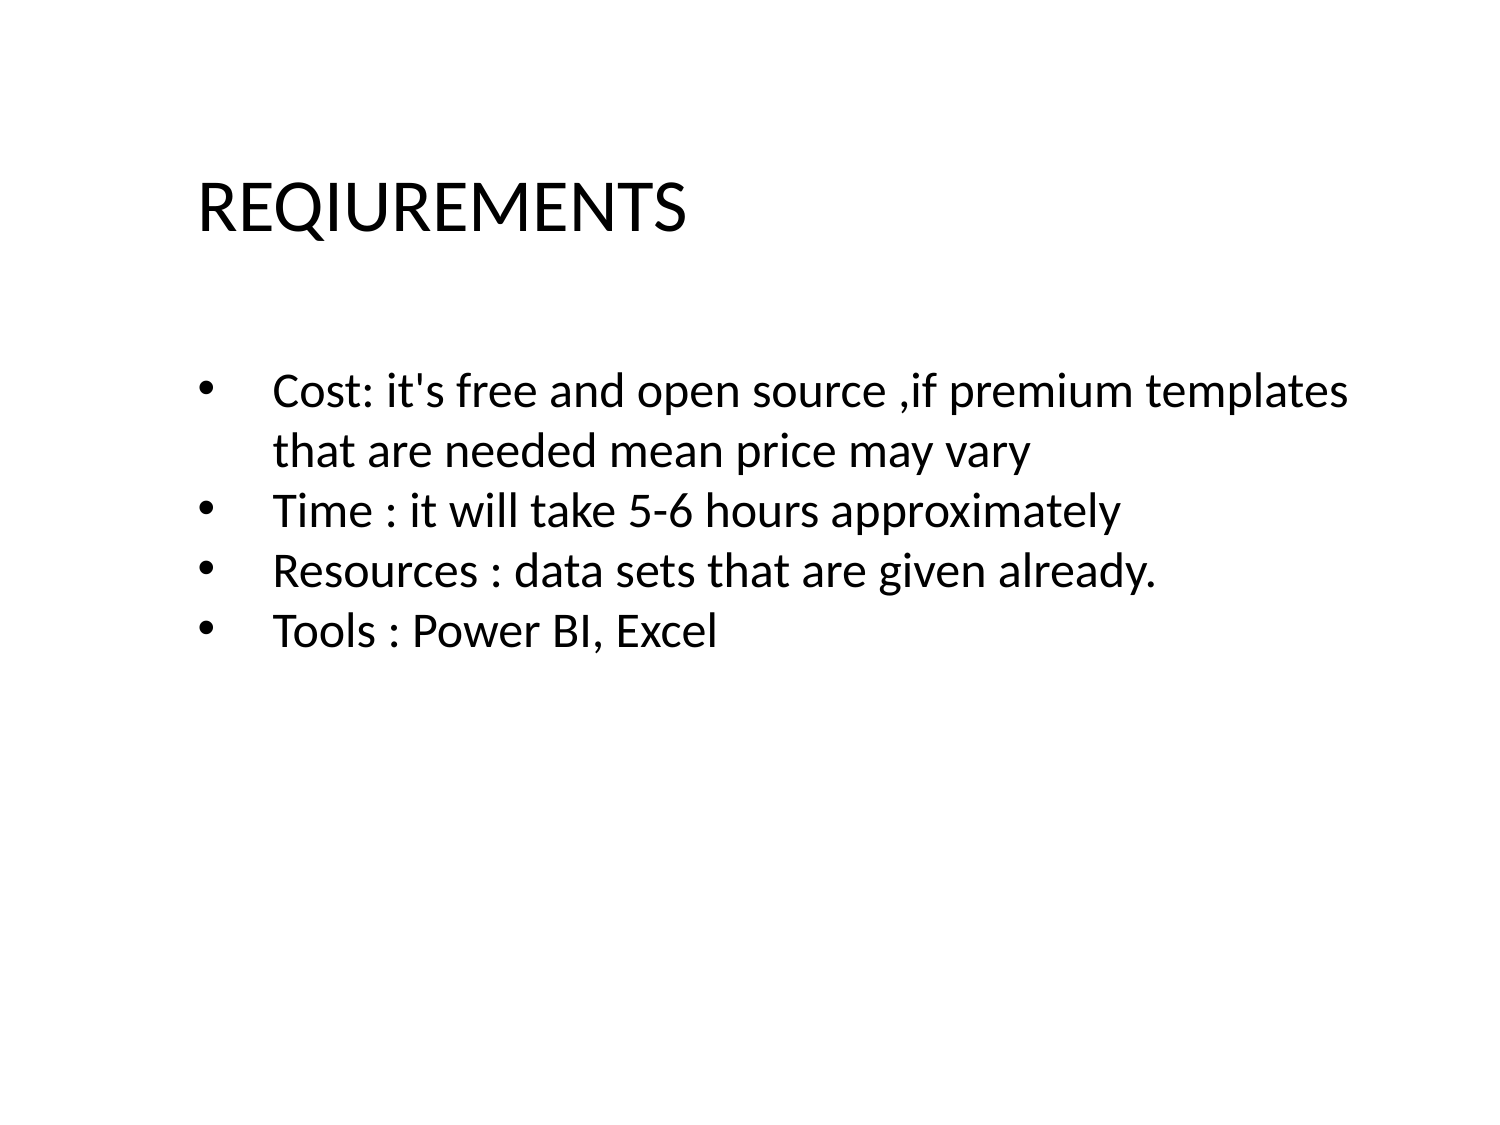

REQIUREMENTS
Cost: it's free and open source ,if premium templates that are needed mean price may vary
Time : it will take 5-6 hours approximately
Resources : data sets that are given already.
Tools : Power BI, Excel